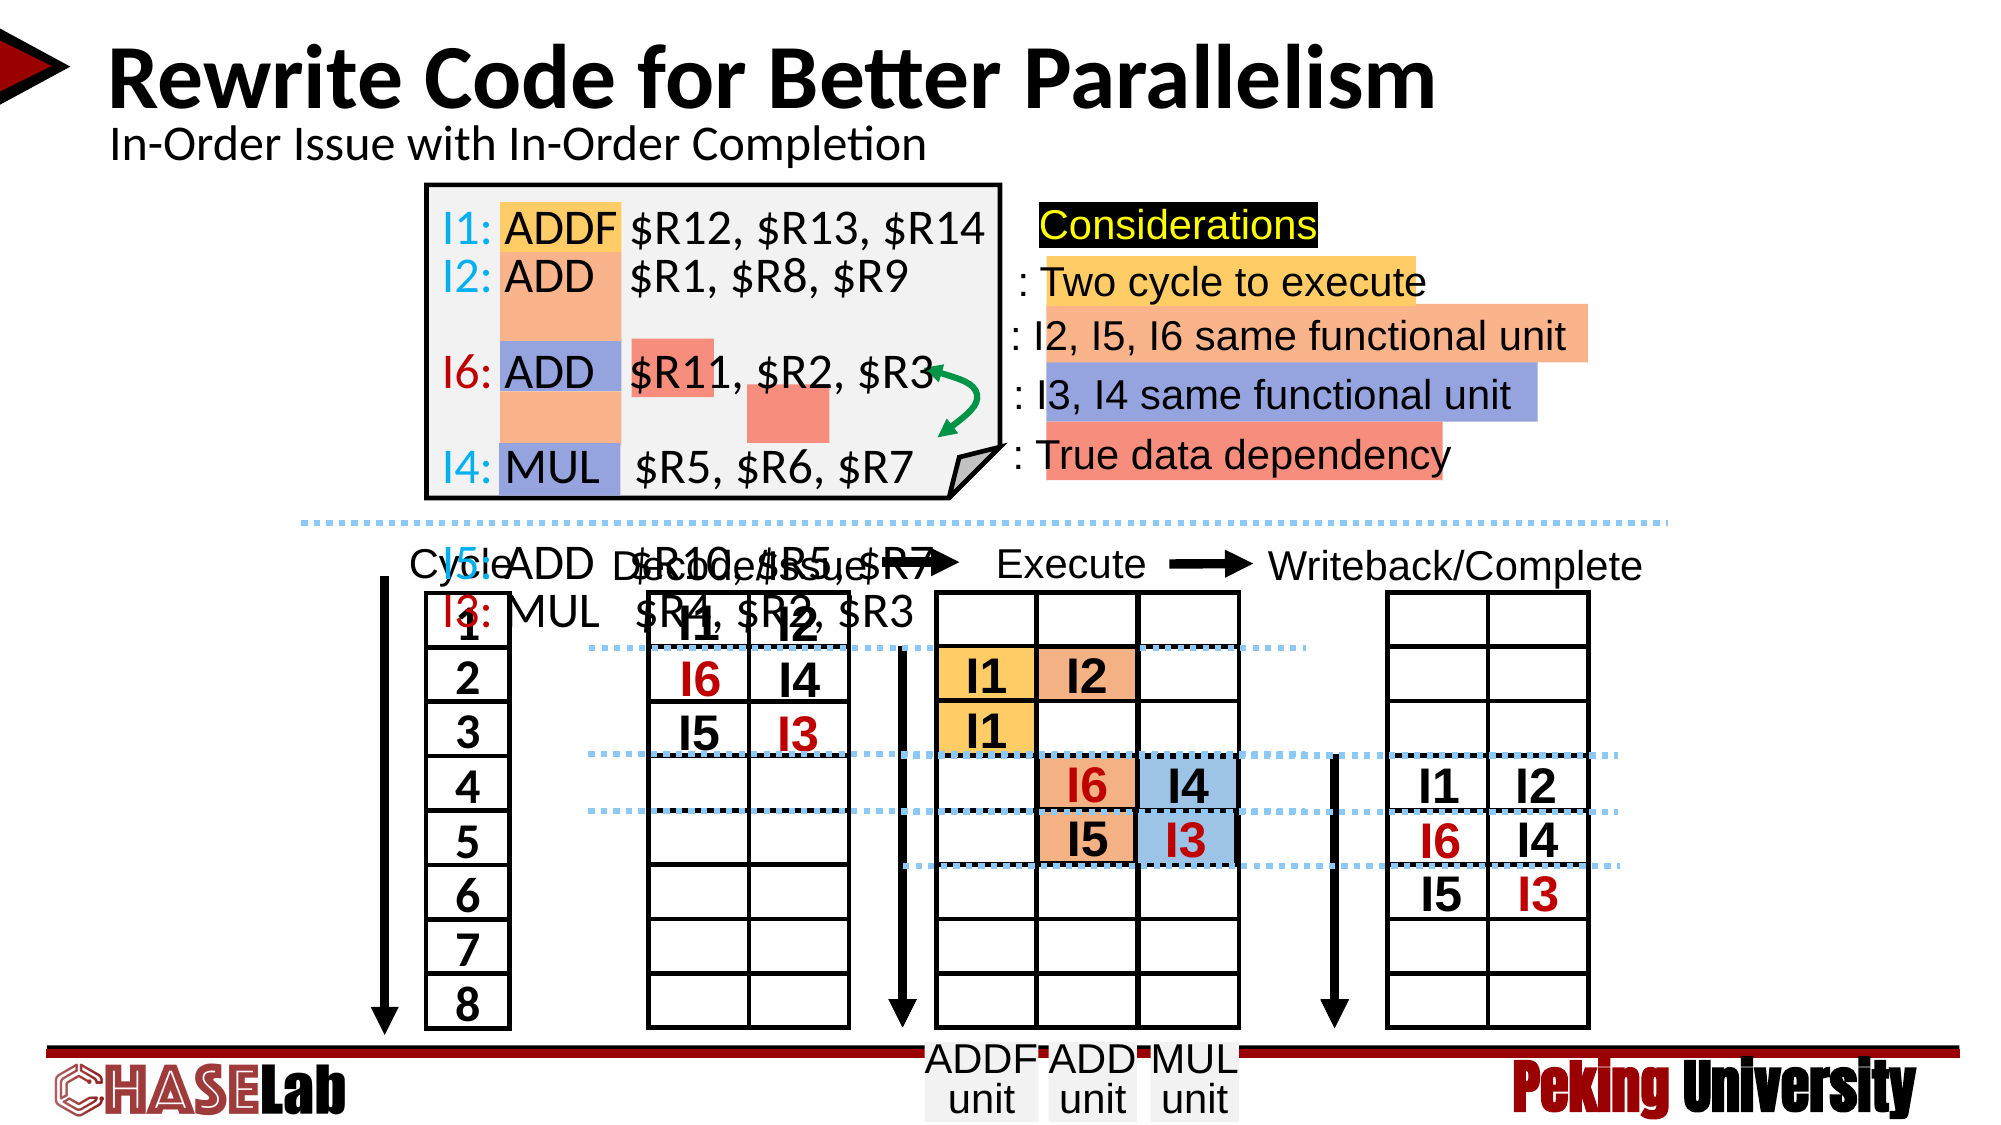

# Rewrite Code for Better Parallelism
In-Order Issue with In-Order Completion

Considerations

I1: ADDF $R12, $R13, $R14
I2: ADD   $R1, $R8, $R9
I6: ADD   $R11, $R2, $R3
I4: MUL   $R5, $R6, $R7
I5: ADD   $R10, $R5, $R7
I3: MUL   $R4, $R2, $R3
: Two cycle to execute

: I2, I5, I6 same functional unit

: I3, I4 same functional unit

: True data dependency

Cycle
1
2
3
4
5
6
7
8
Execute
Decode/Issue
Writeback/Complete

I1
I2
I1
I2
I6
I4
I1
I5
I3
I6
I4
I2
I1
I5
I3
I4
I6
I3
I5
ADD
unit
MUL
unit
ADDF
unit